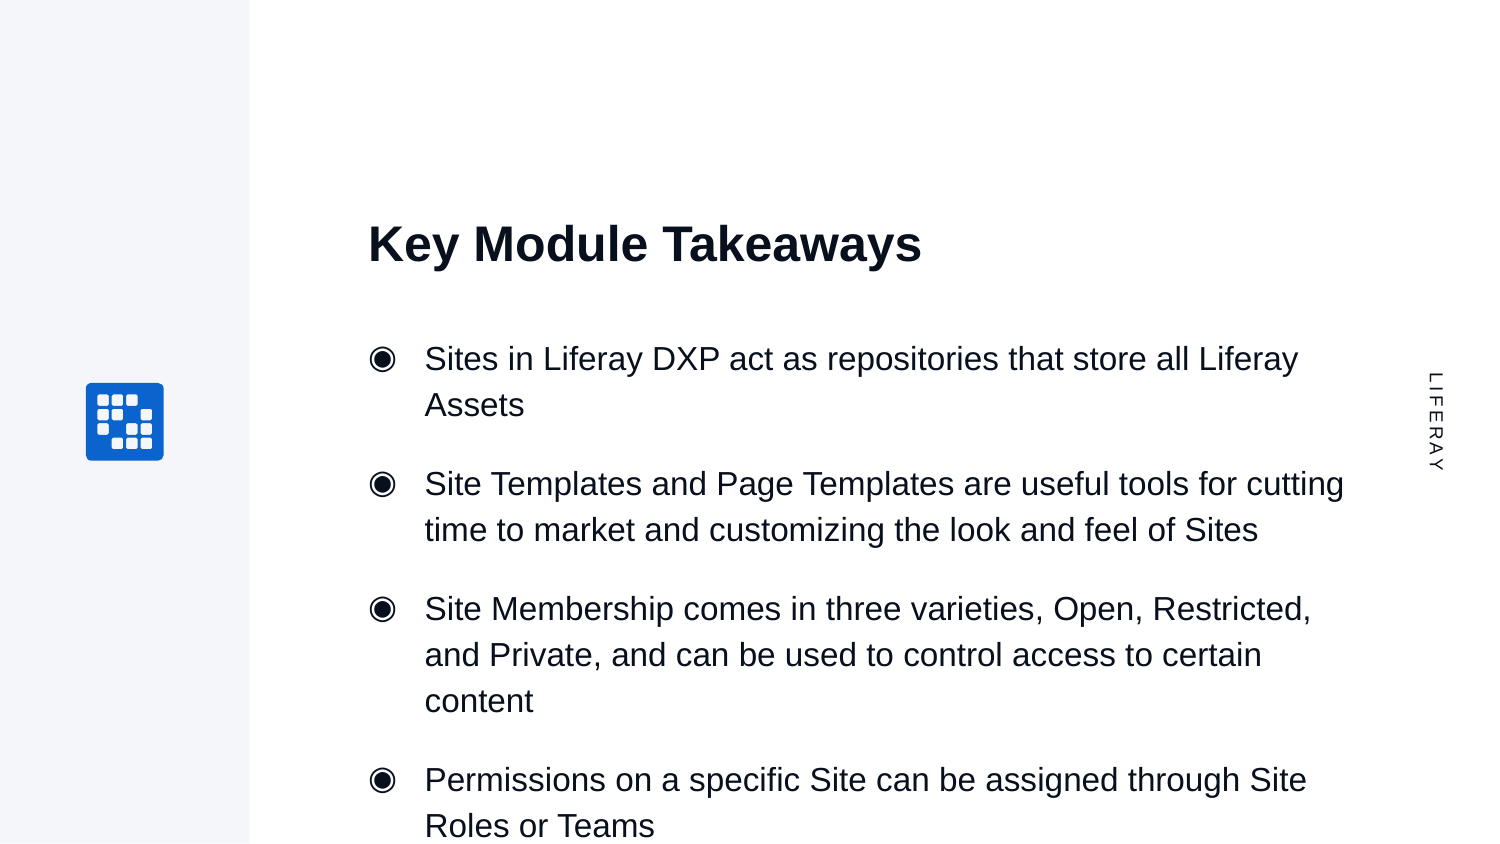

Key Module Takeaways
Sites in Liferay DXP act as repositories that store all Liferay Assets
Site Templates and Page Templates are useful tools for cutting time to market and customizing the look and feel of Sites
Site Membership comes in three varieties, Open, Restricted, and Private, and can be used to control access to certain content
Permissions on a specific Site can be assigned through Site Roles or Teams